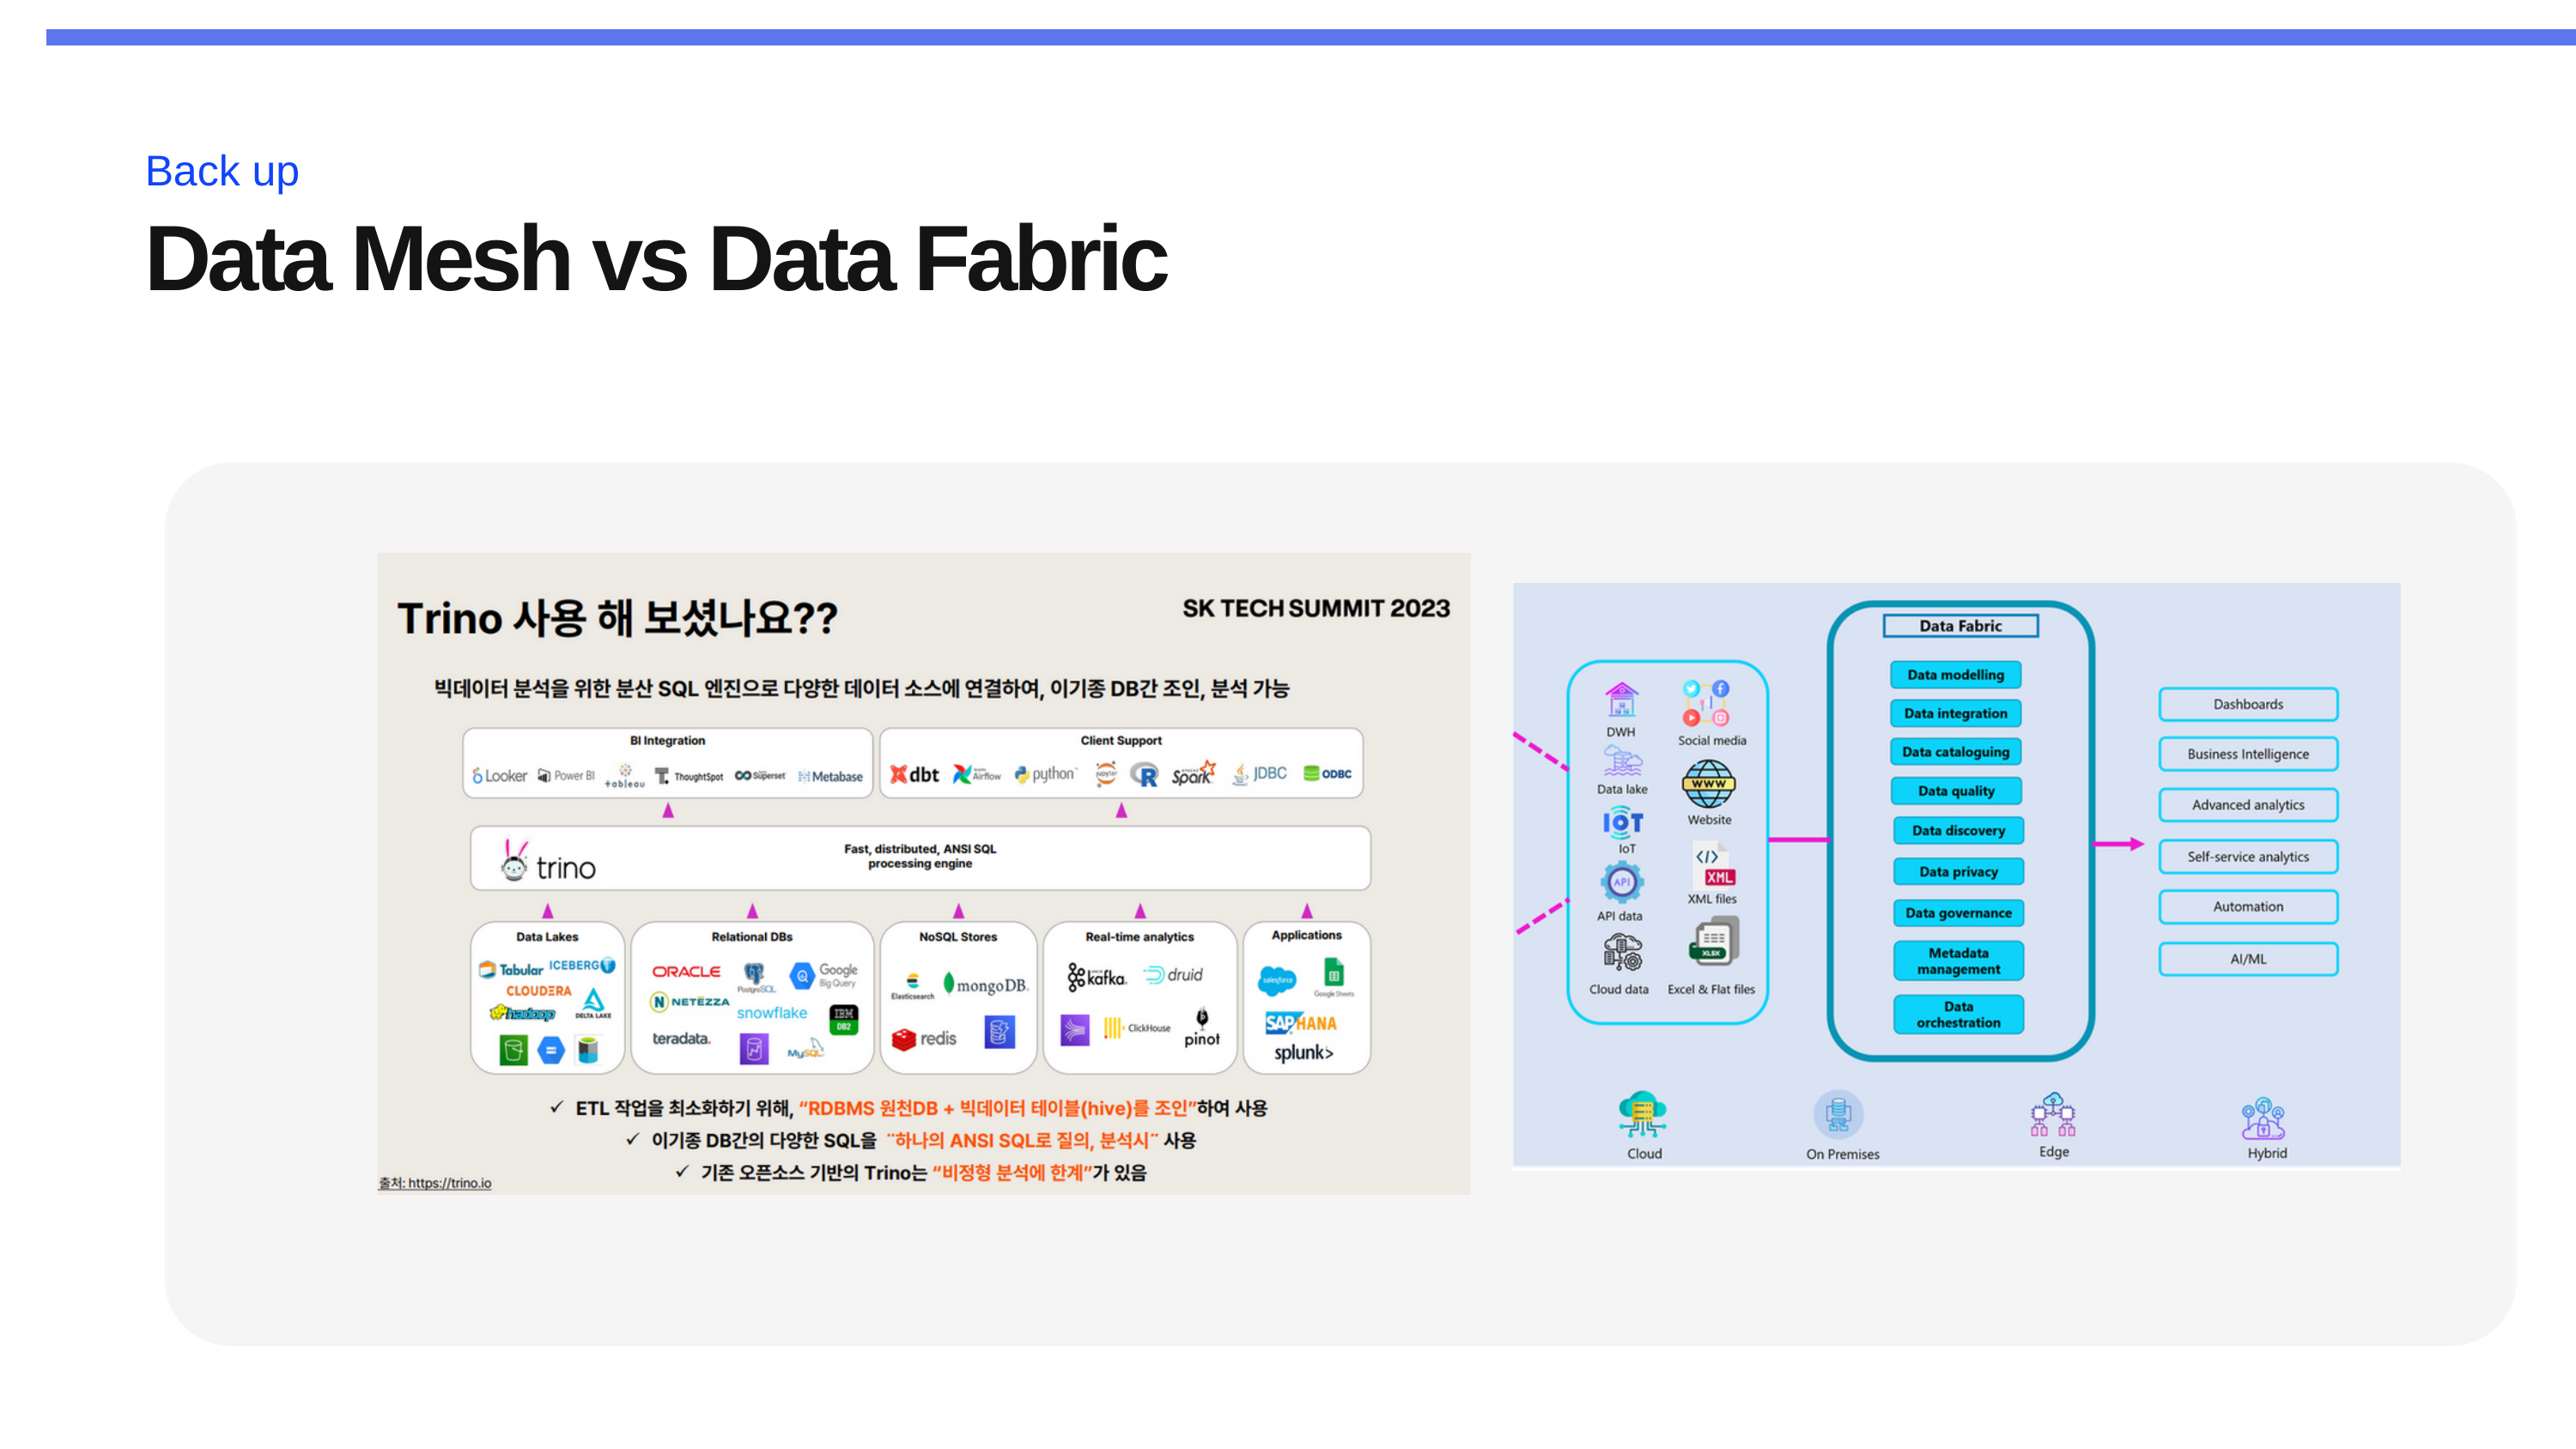

Back up

Data Mesh vs Data Fabric